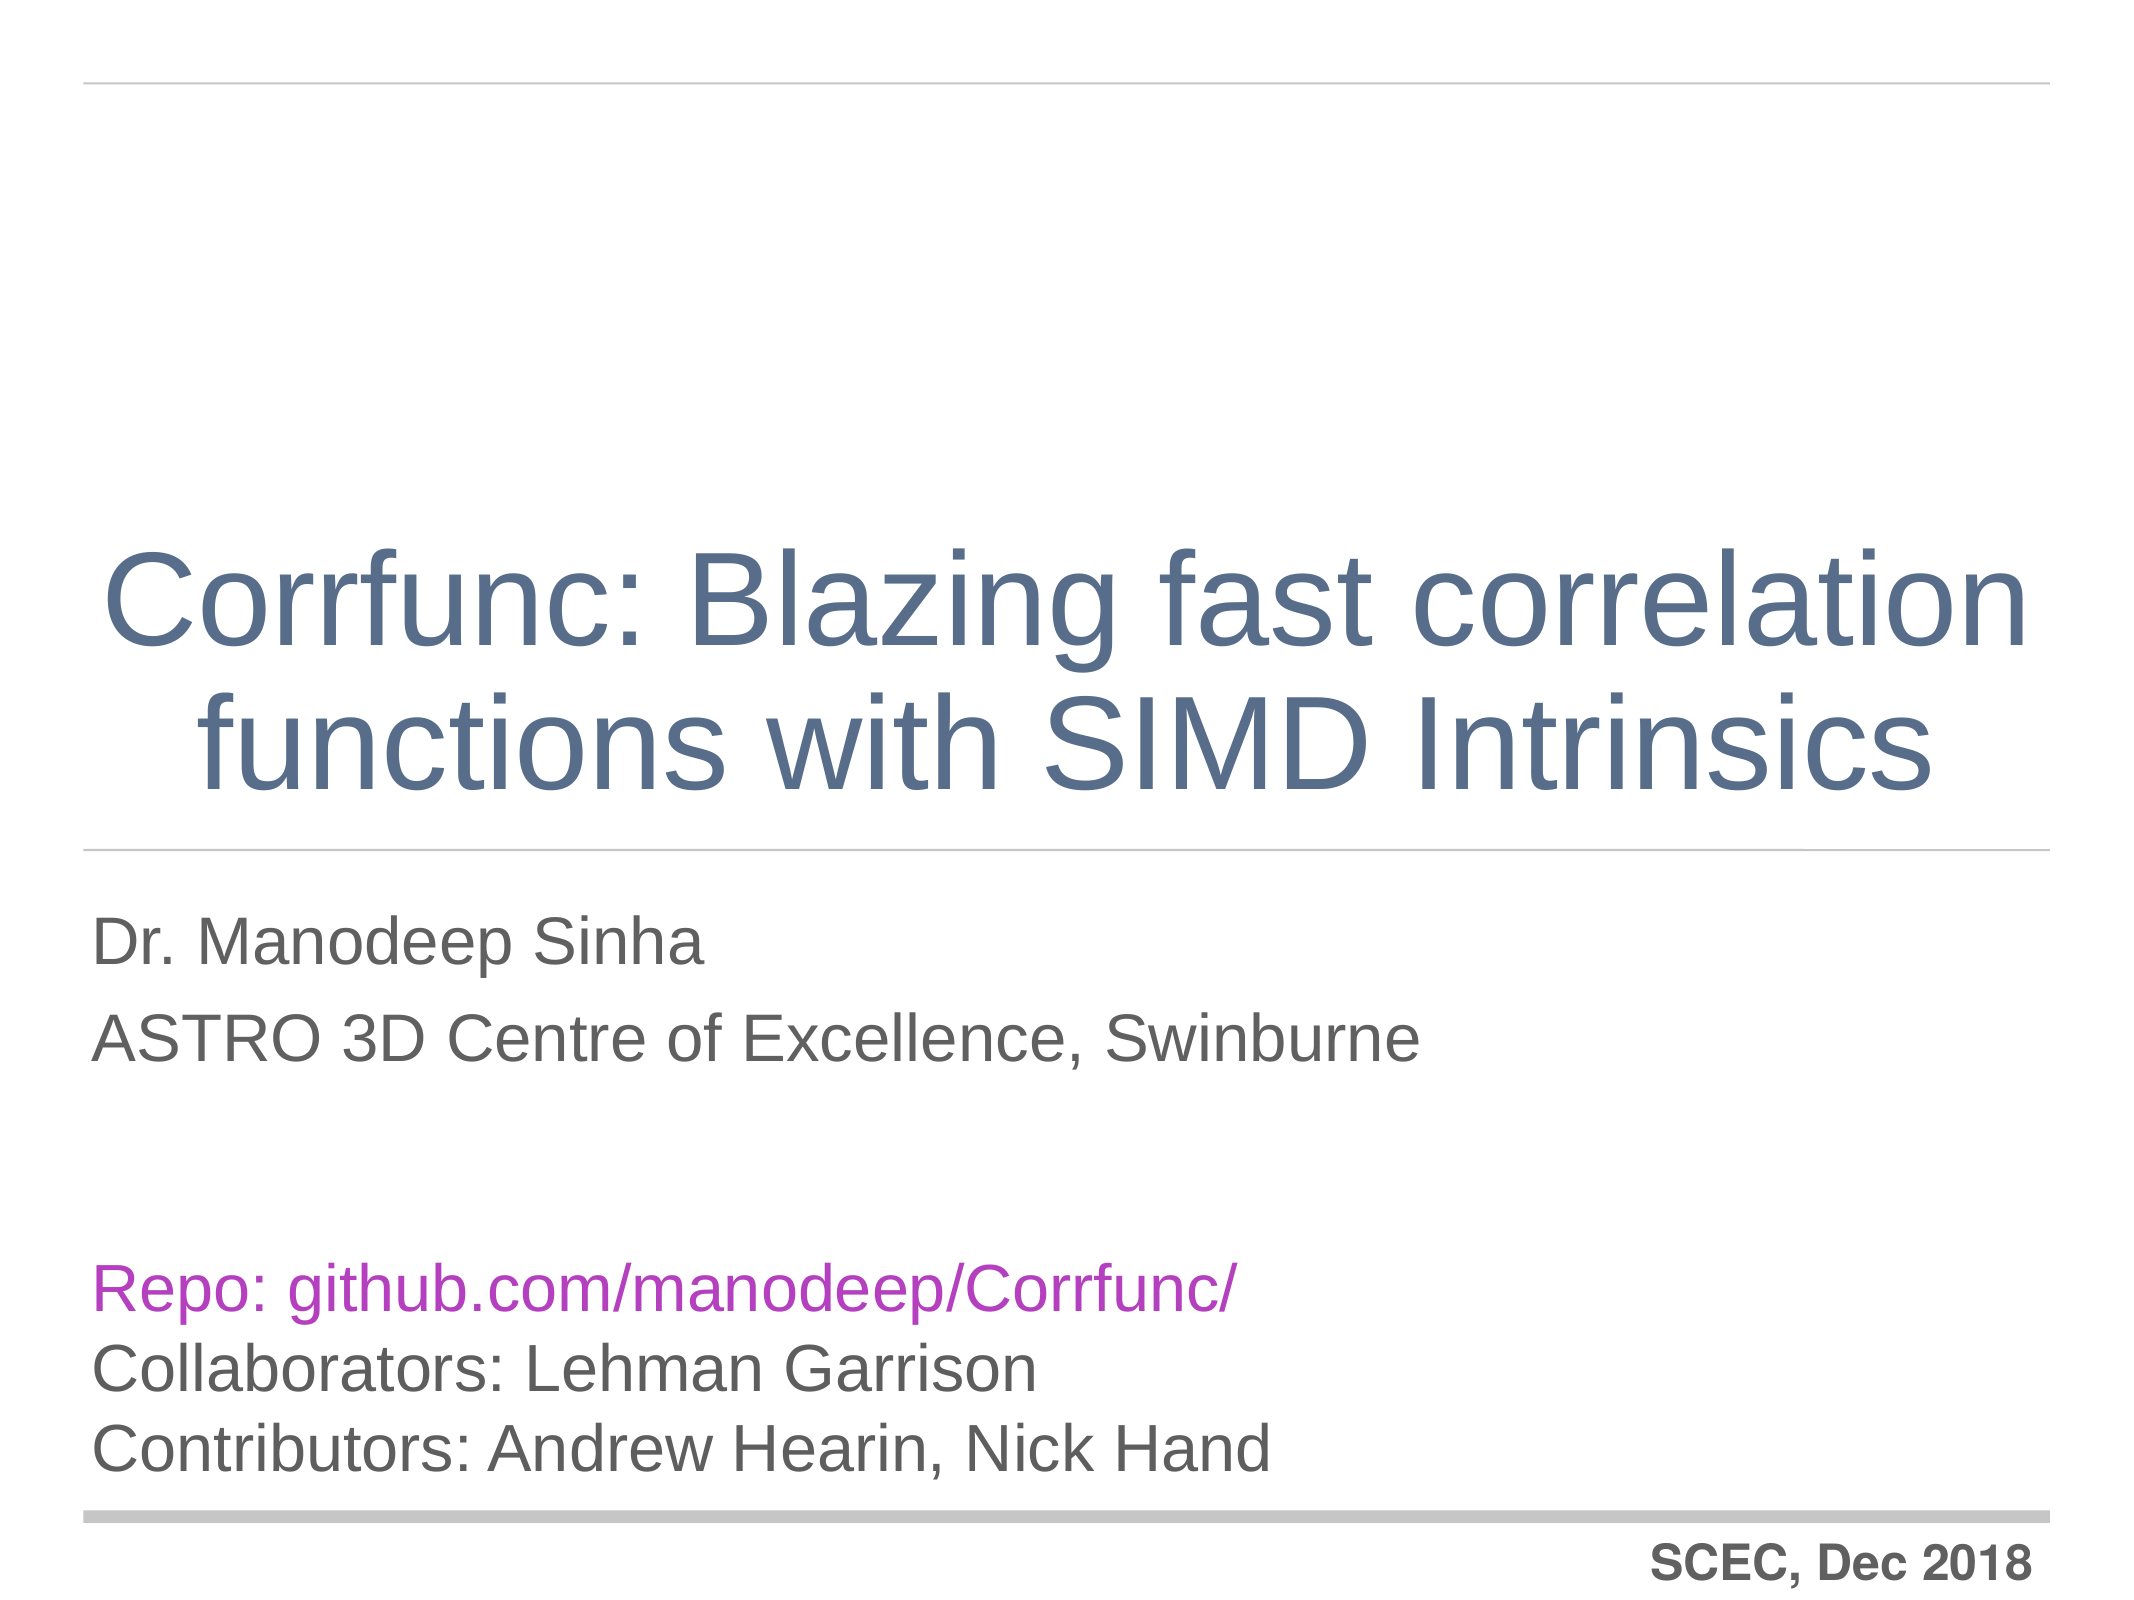

# Corrfunc: Blazing fast correlation functions with SIMD Intrinsics
Dr. Manodeep Sinha
ASTRO 3D Centre of Excellence, Swinburne
Repo: github.com/manodeep/Corrfunc/
Collaborators: Lehman Garrison
Contributors: Andrew Hearin, Nick Hand